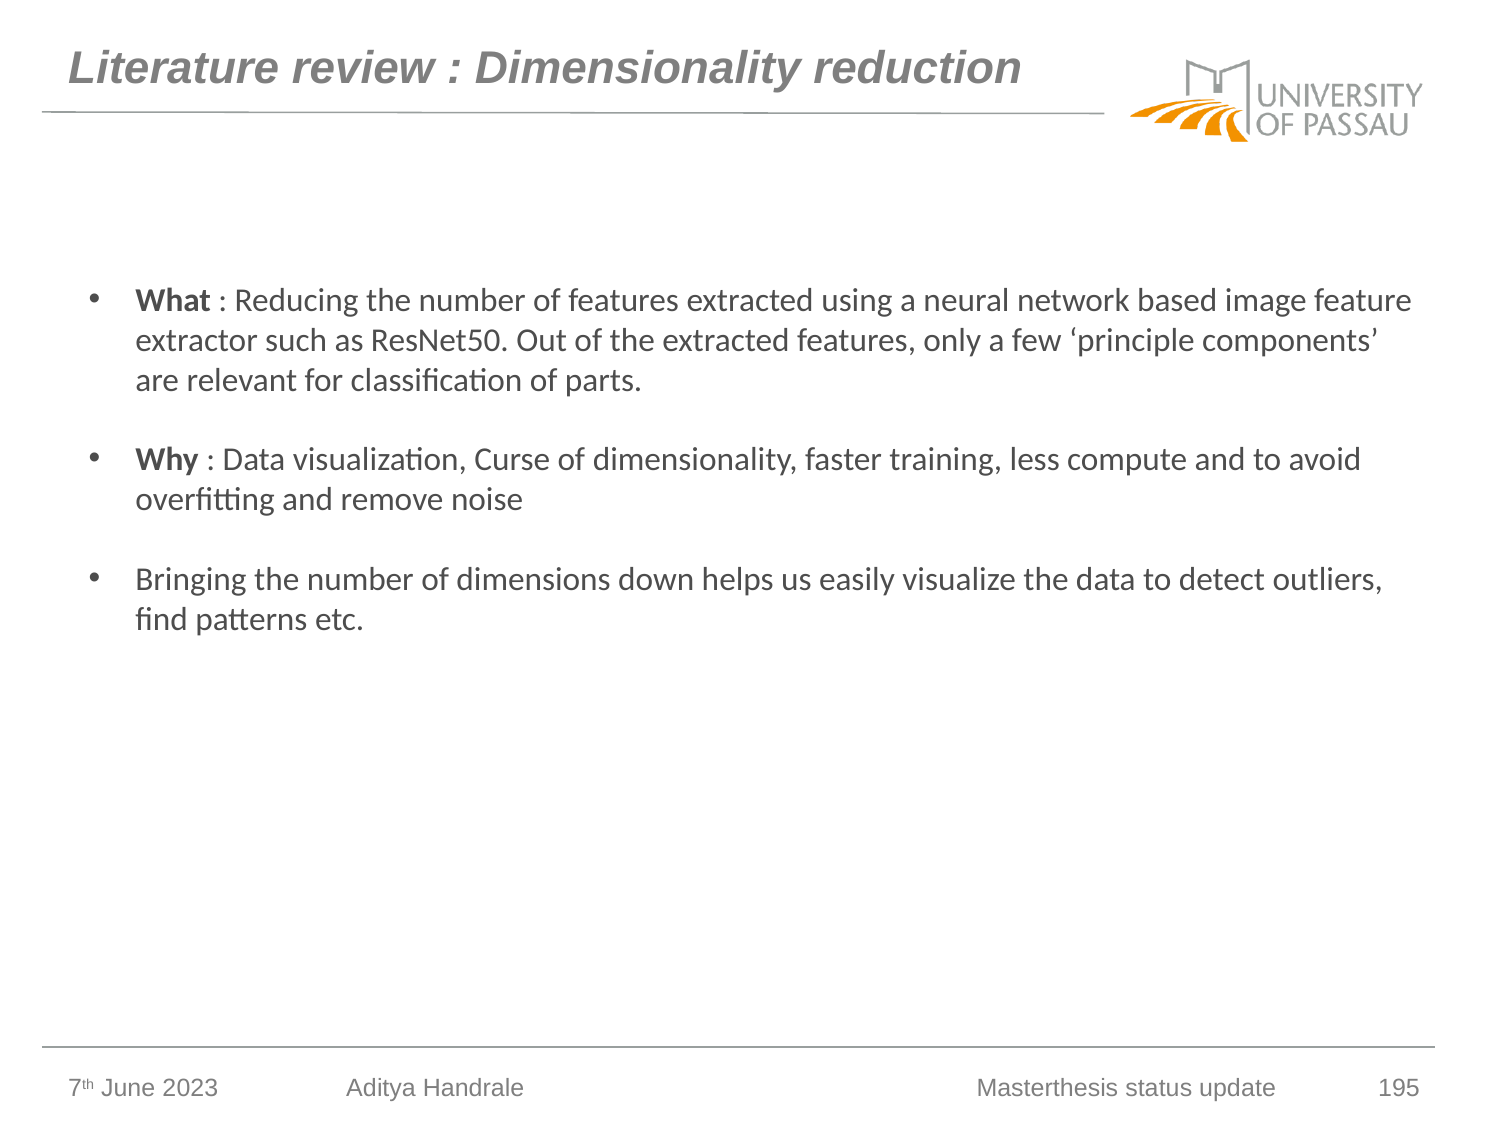

# Literature review : Dimensionality reduction
What : Reducing the number of features extracted using a neural network based image feature extractor such as ResNet50. Out of the extracted features, only a few ‘principle components’ are relevant for classification of parts.

Why : Data visualization, Curse of dimensionality, faster training, less compute and to avoid overfitting and remove noise

Bringing the number of dimensions down helps us easily visualize the data to detect outliers, find patterns etc.

7th June 2023
Aditya Handrale
Masterthesis status update
195